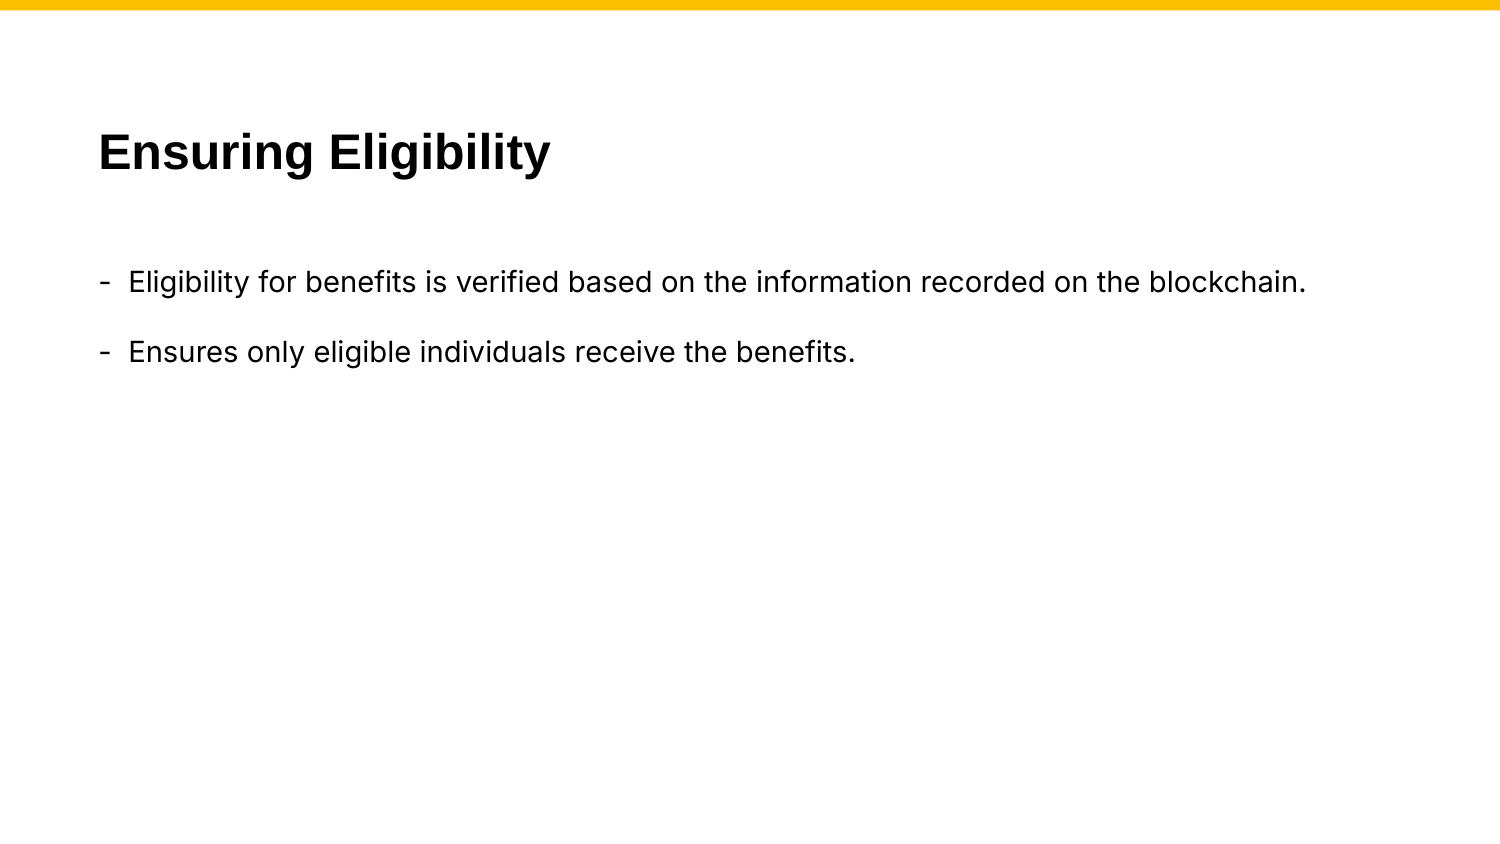

Ensuring Eligibility
-  Eligibility for benefits is verified based on the information recorded on the blockchain.

-  Ensures only eligible individuals receive the benefits.